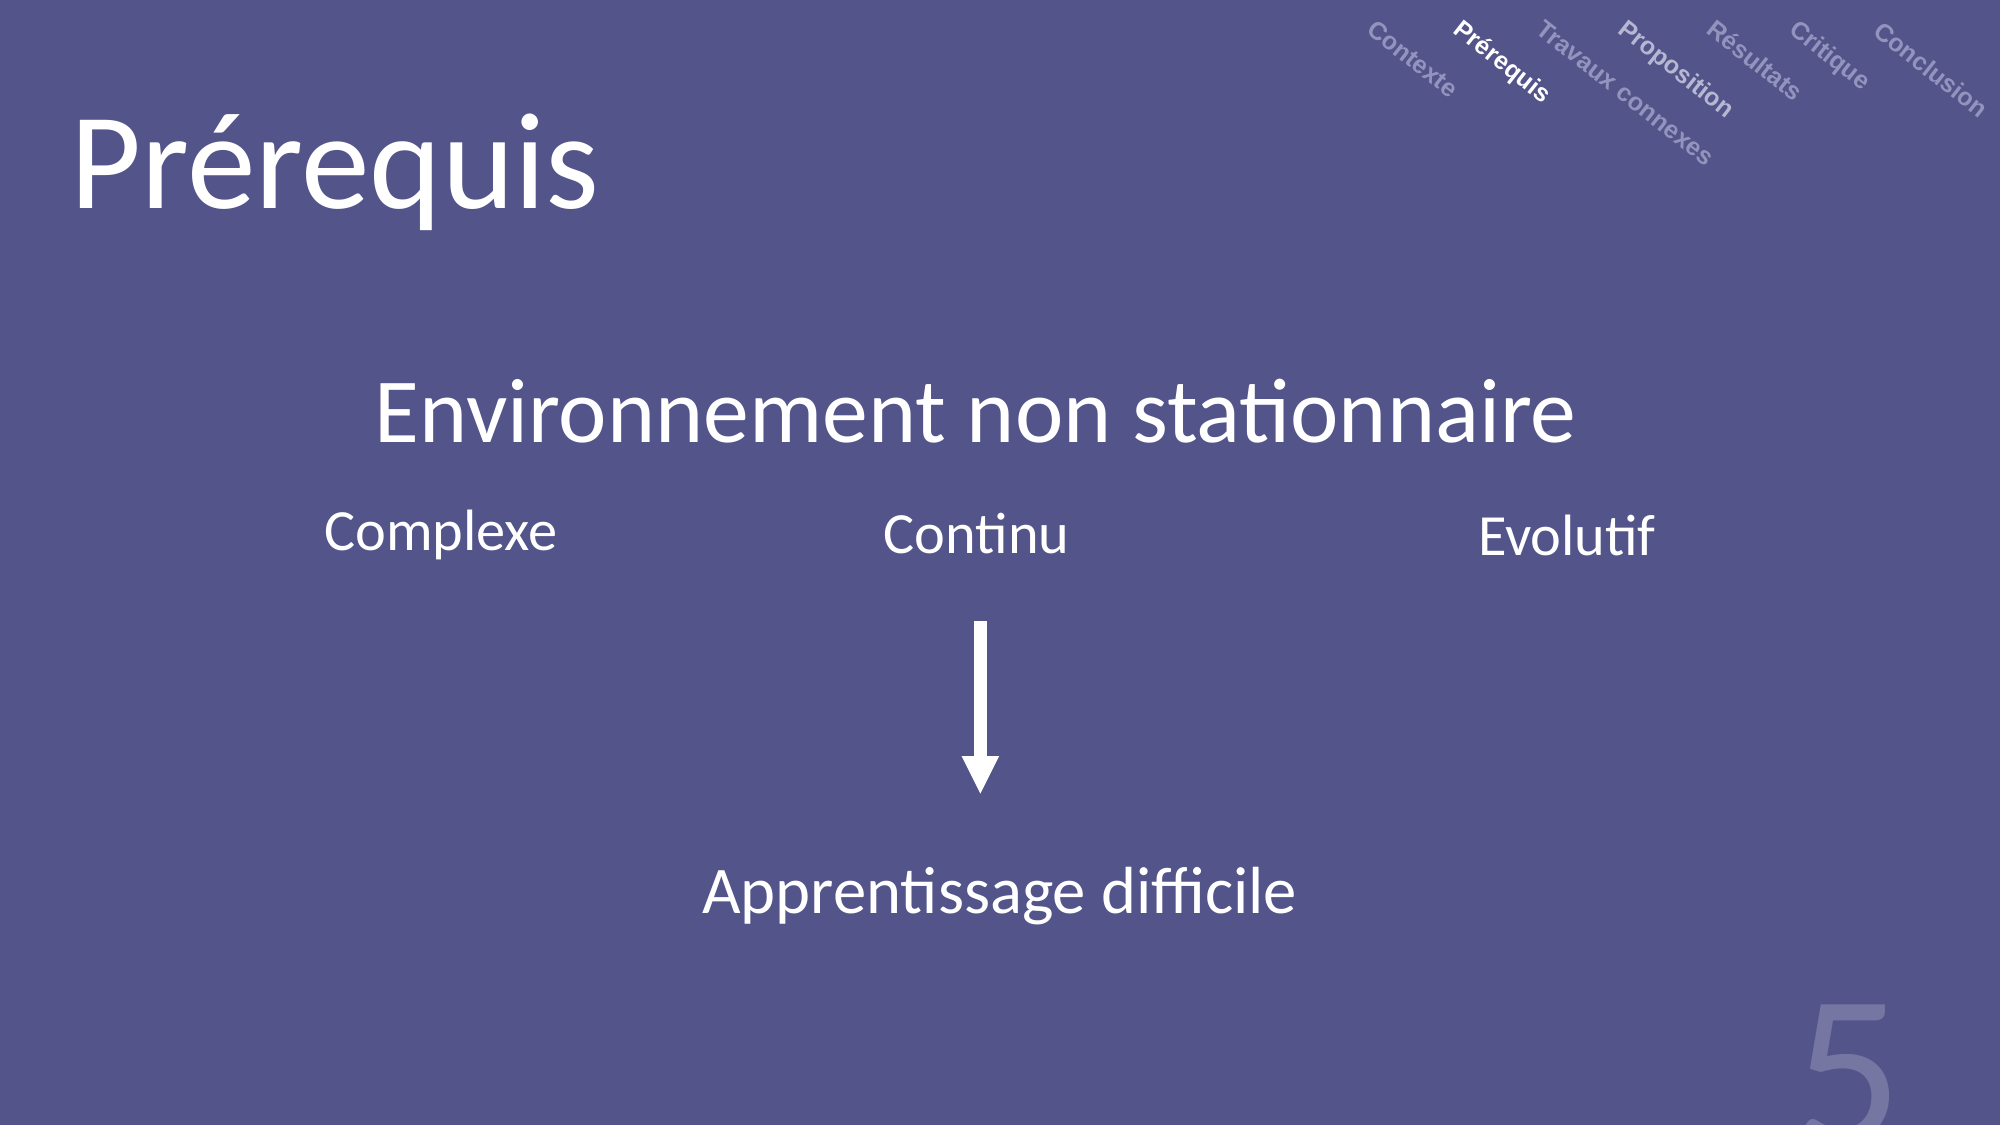

Contexte
Prérequis
Proposition
Résultats
Critique
Prérequis
Conclusion
Travaux connexes
Environnement non stationnaire
Complexe
Continu
Evolutif
Apprentissage difficile
5